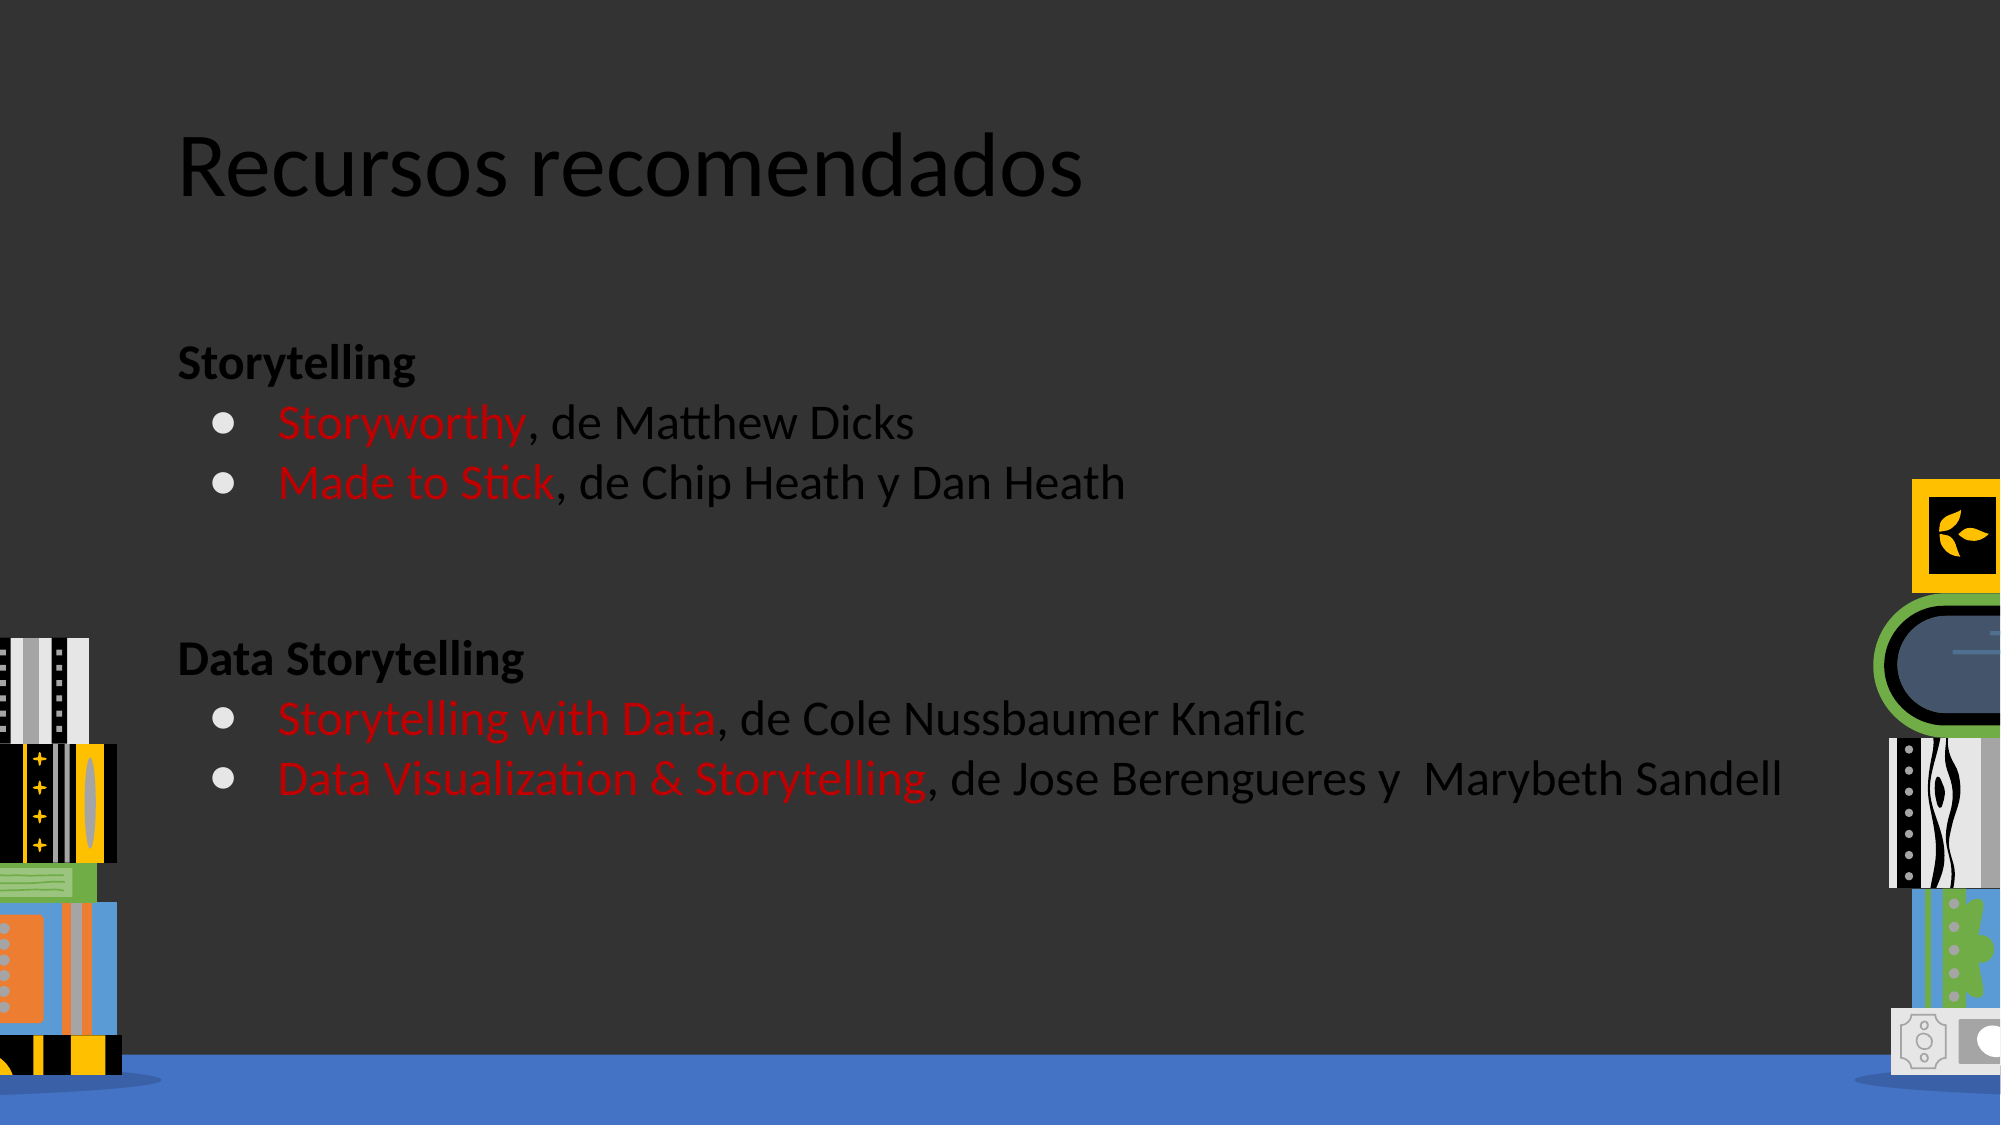

# Recursos recomendados
Storytelling
Storyworthy, de Matthew Dicks
Made to Stick, de Chip Heath y Dan Heath

Data Storytelling
Storytelling with Data, de Cole Nussbaumer Knaflic
Data Visualization & Storytelling, de Jose Berengueres y  Marybeth Sandell